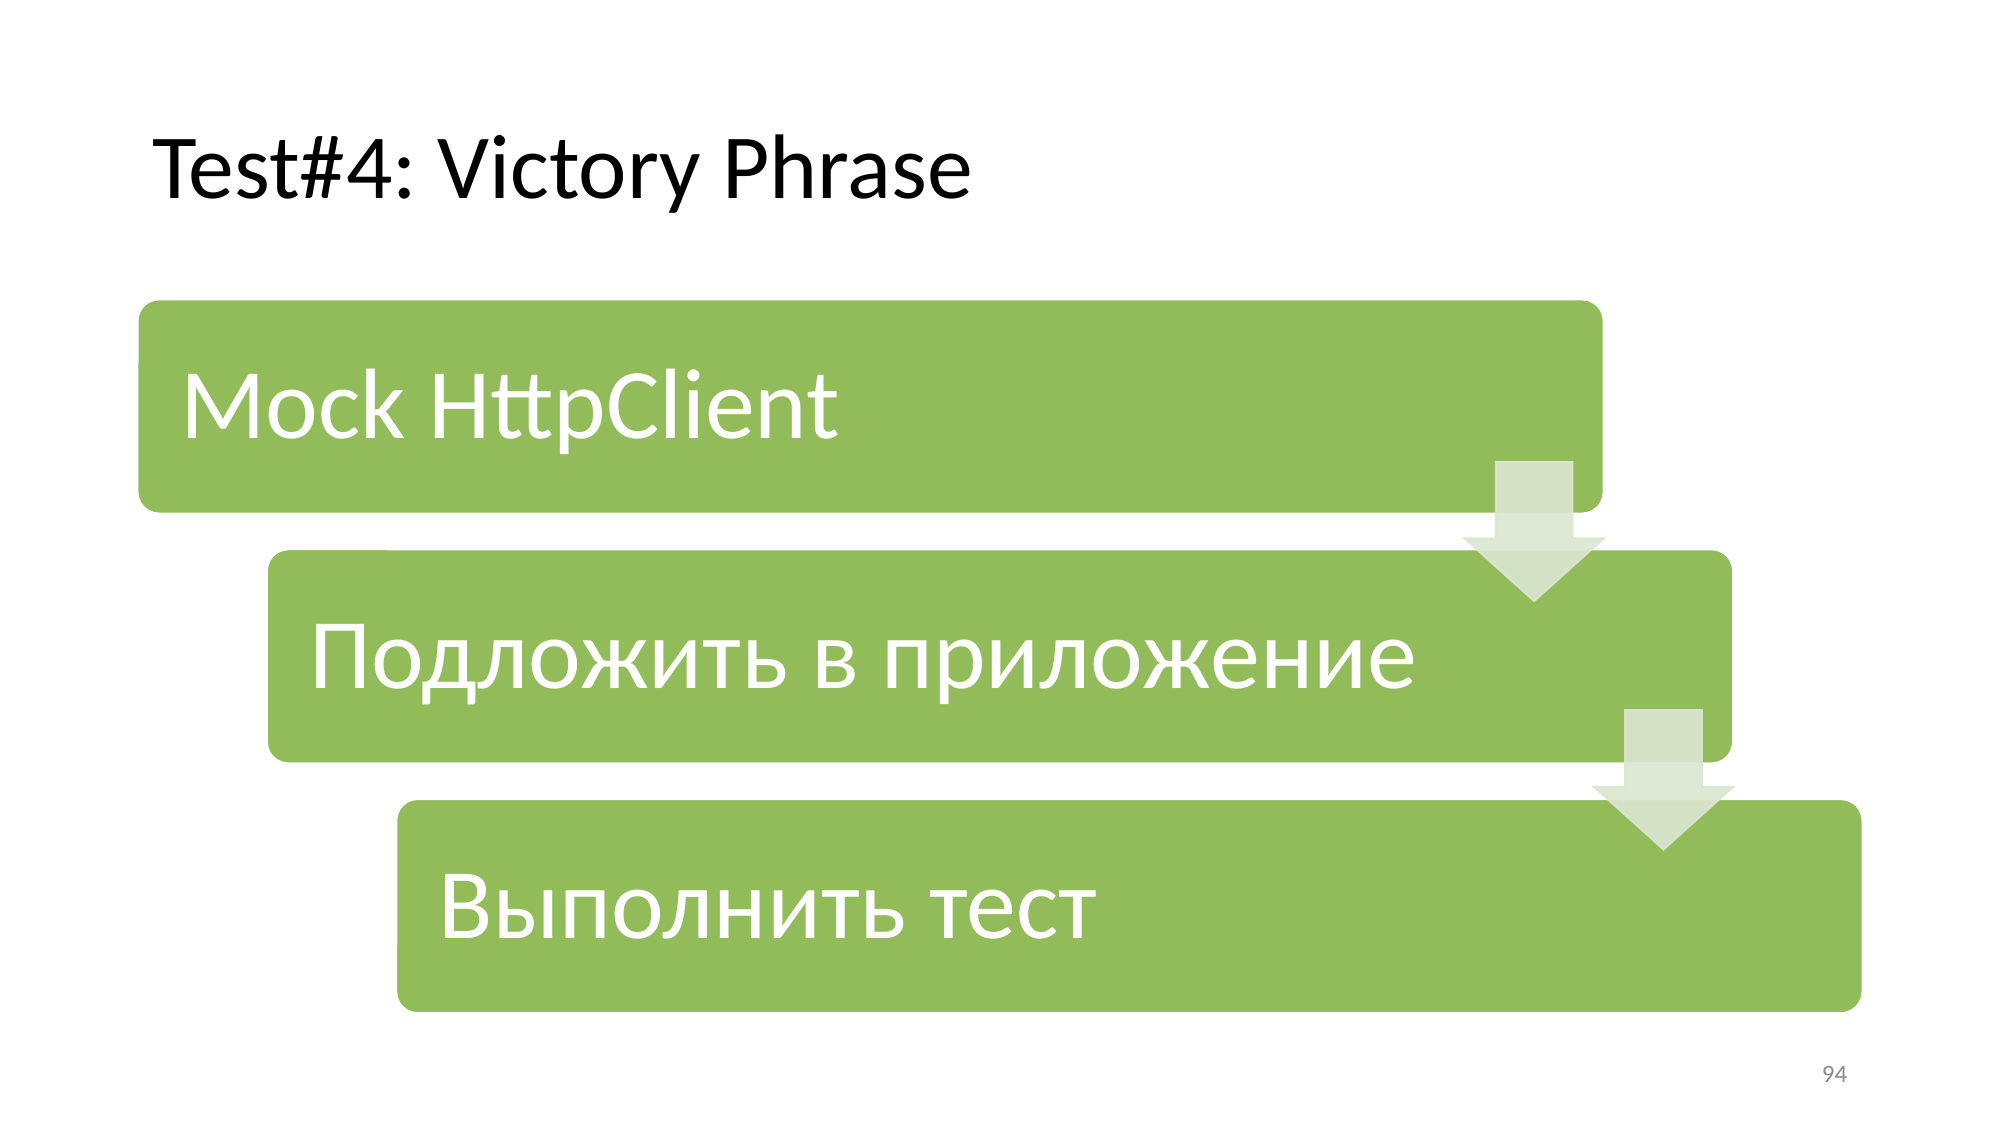

# Test#4: Victory Phrase
Mock HttpClient
Подложить в приложение
Выполнить тест

94